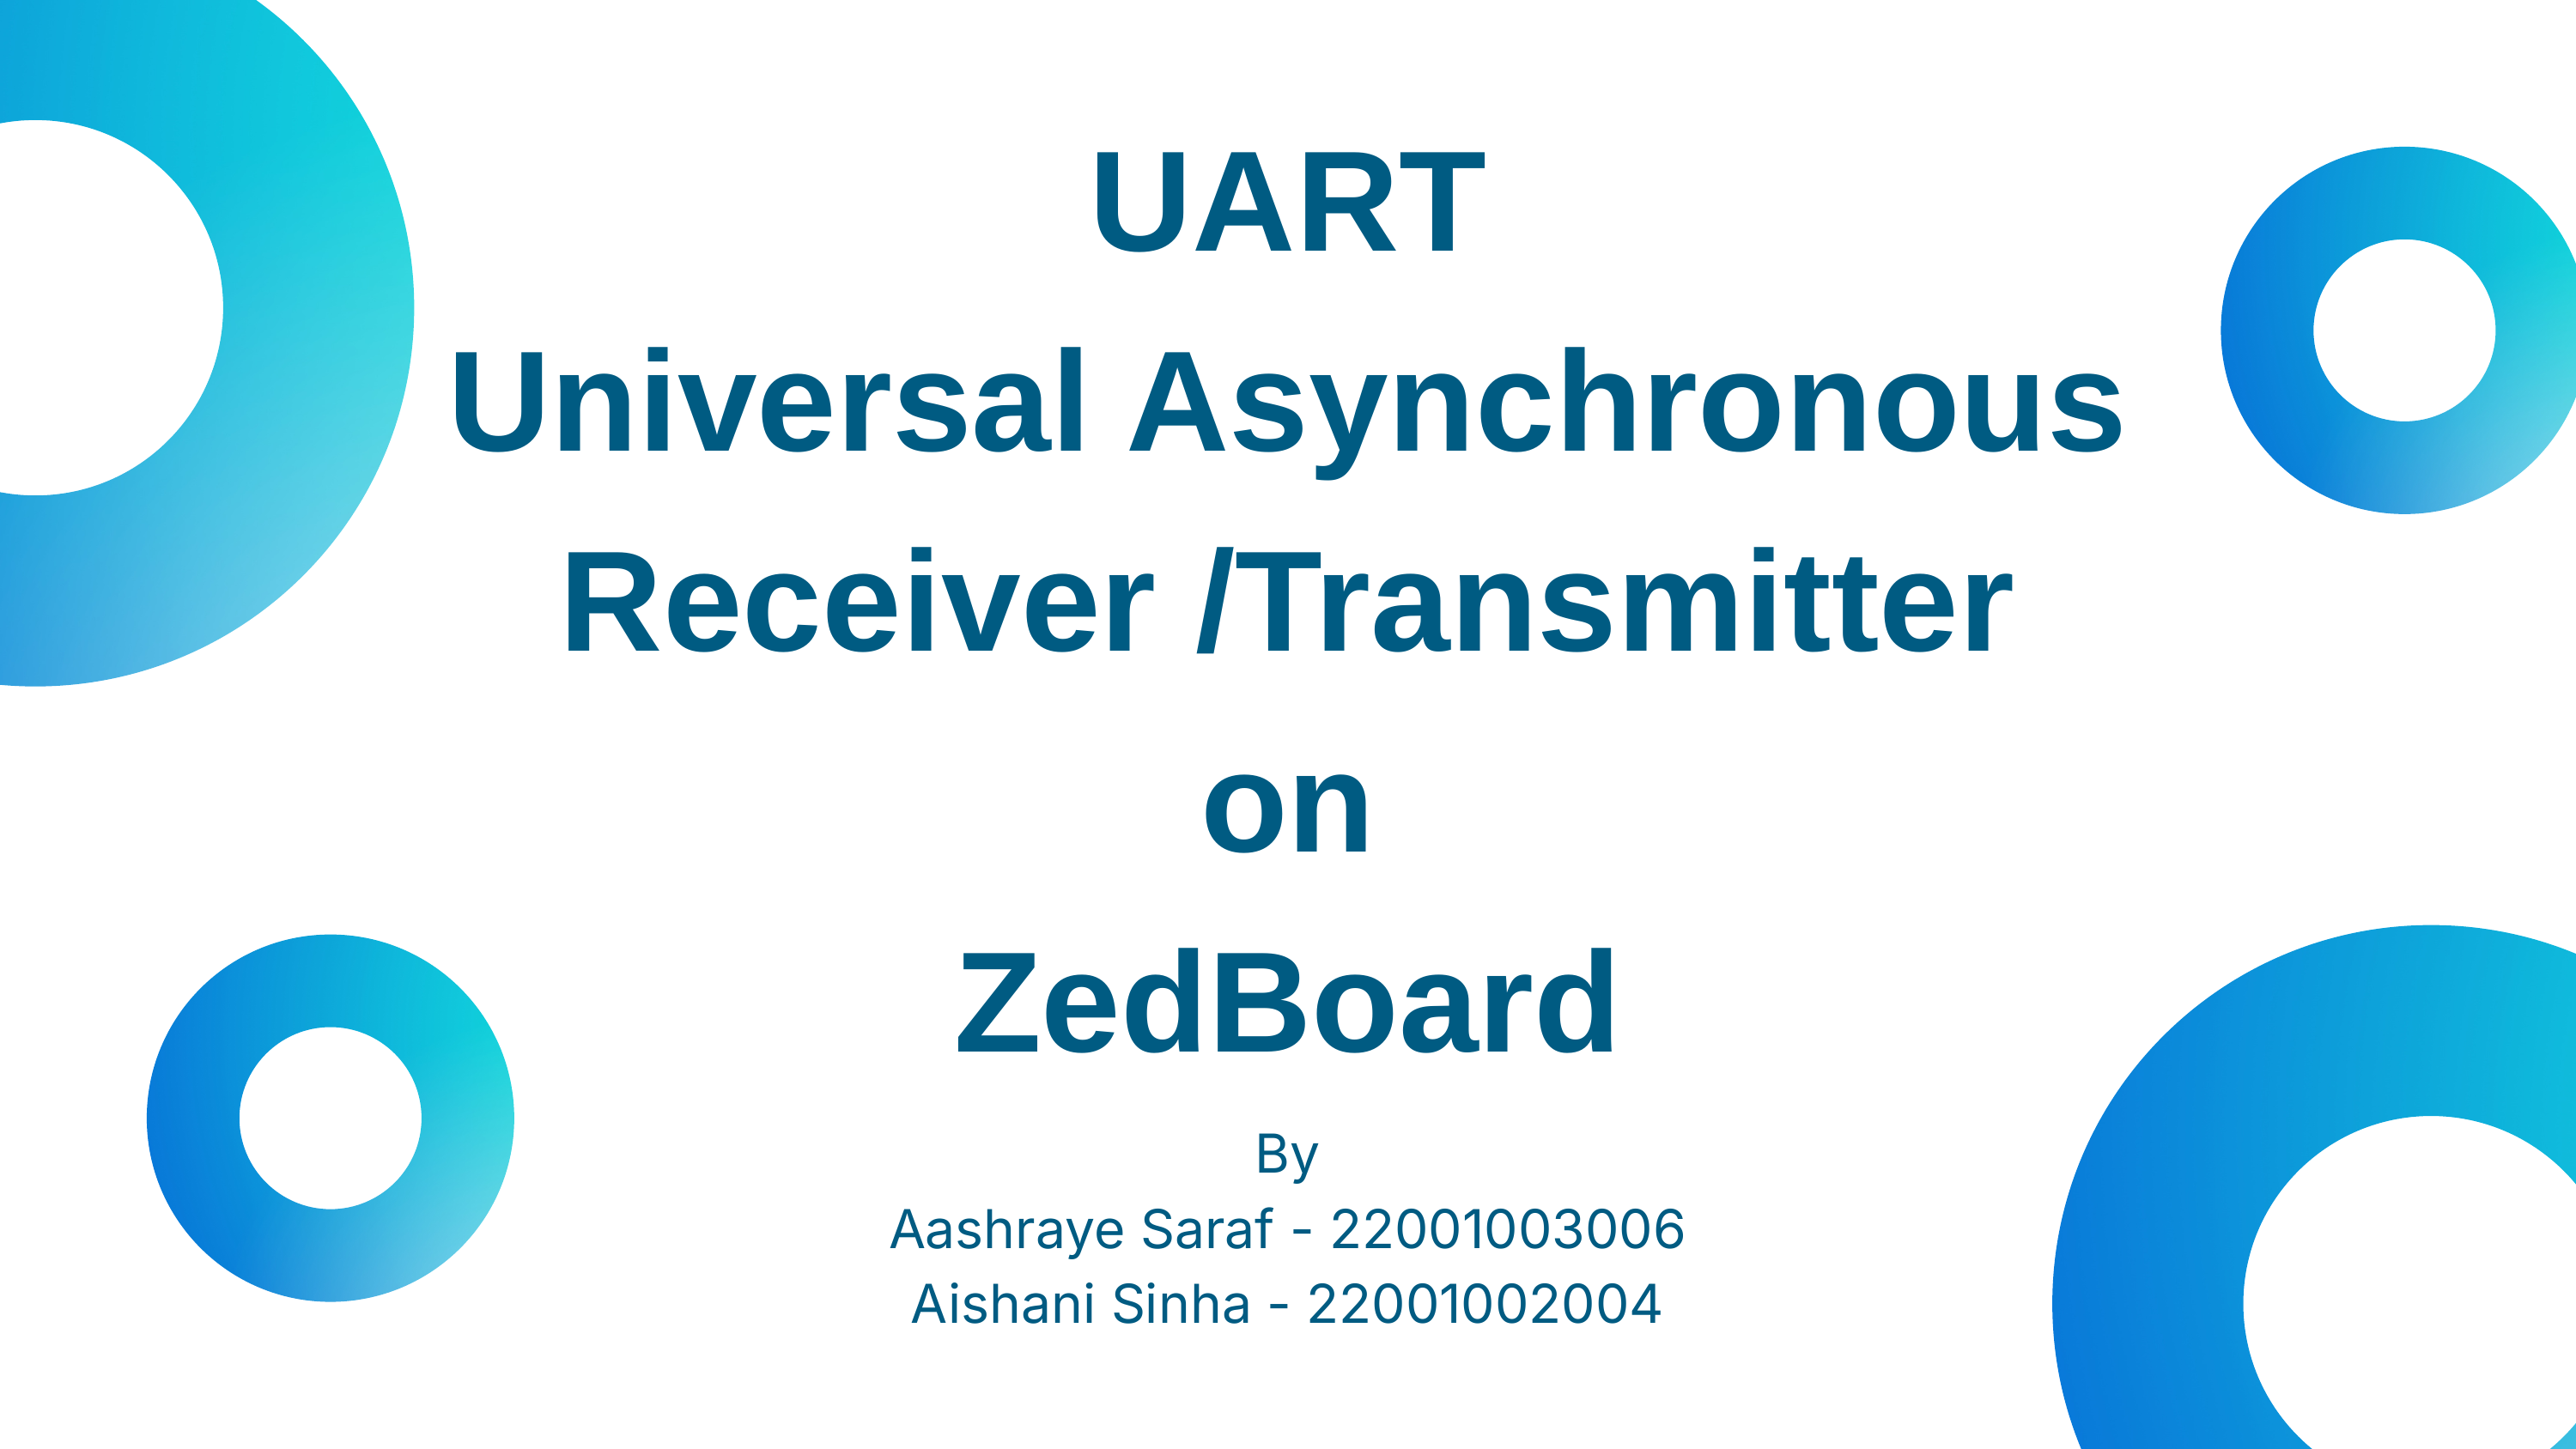

UART
Universal Asynchronous Receiver /Transmitter
on
ZedBoard

By
Aashraye Saraf - 22001003006
Aishani Sinha - 22001002004